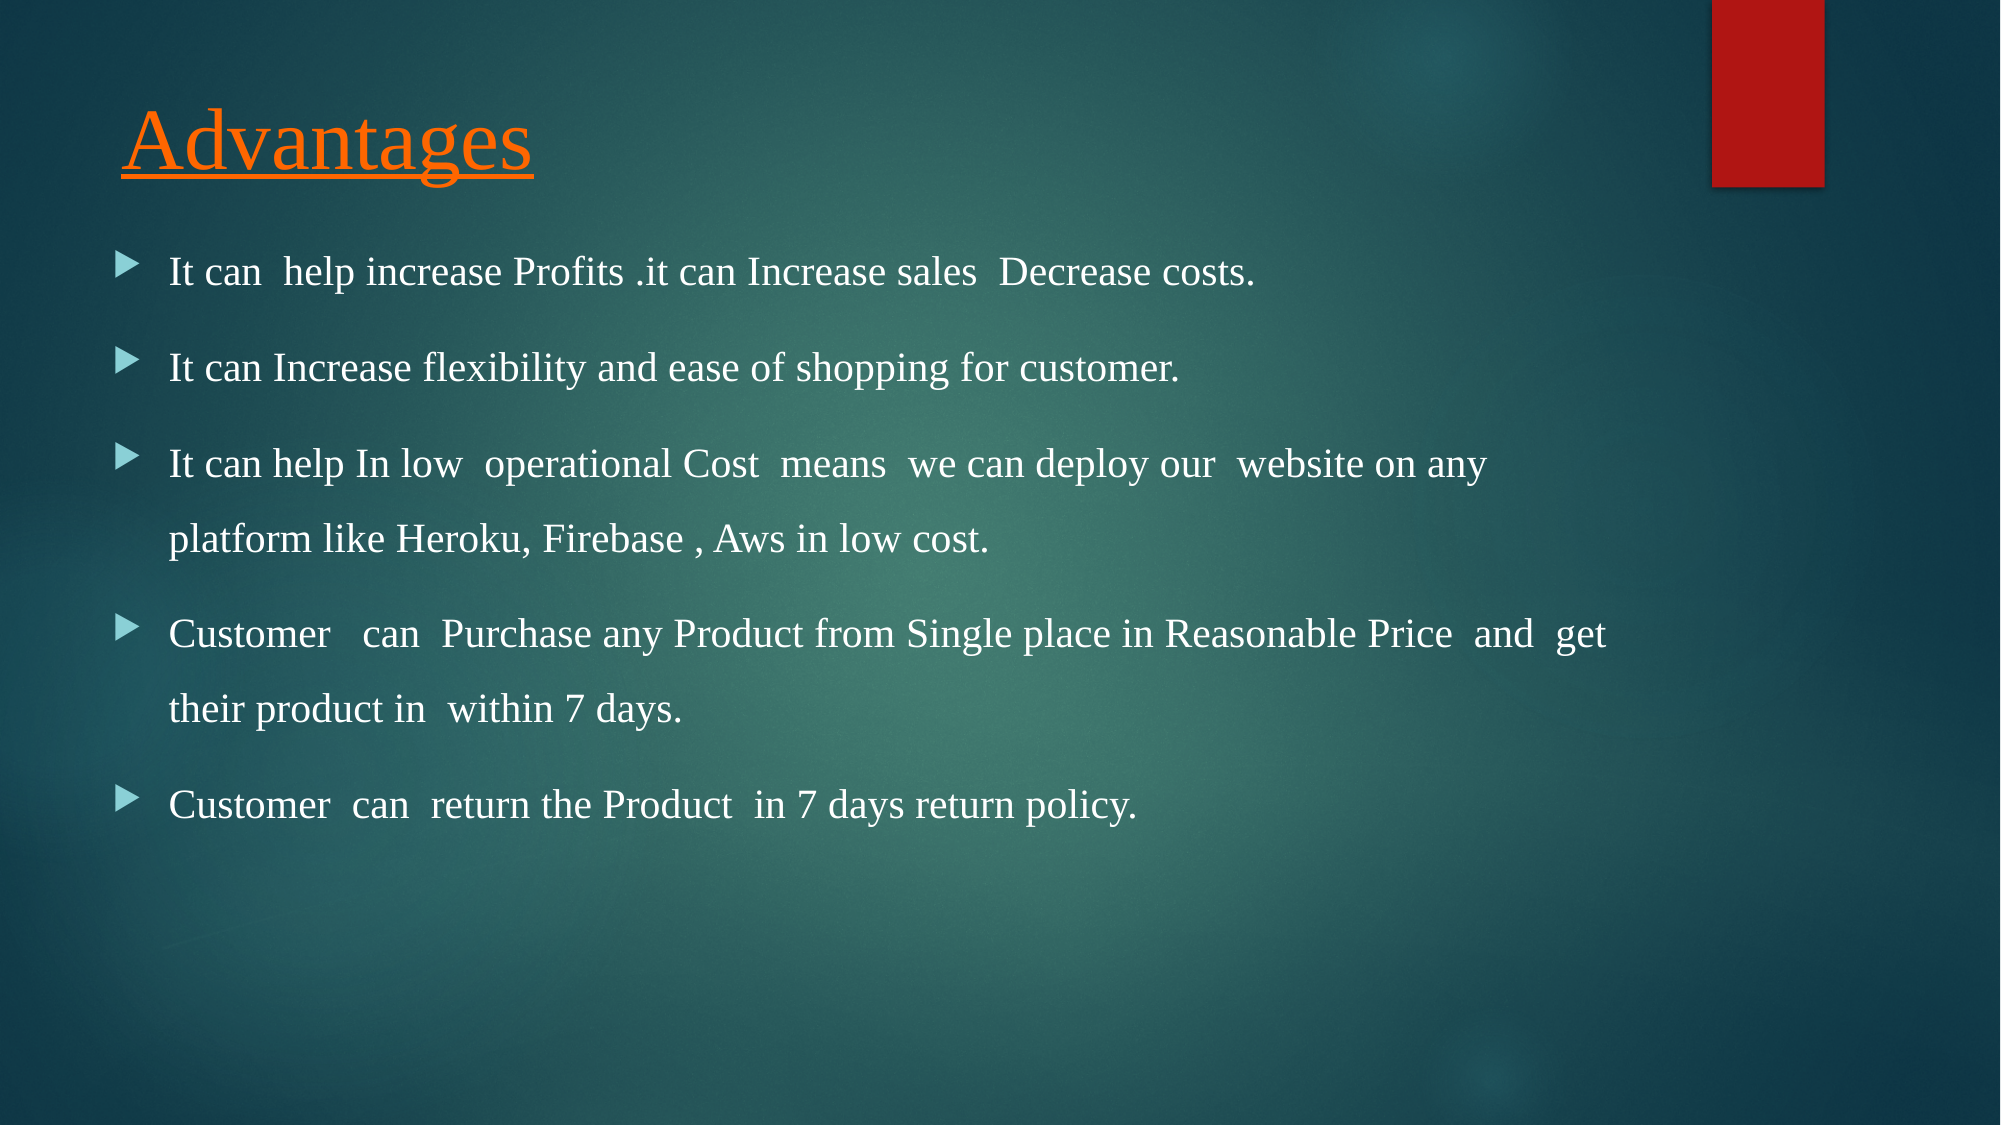

# Advantages
It can  help increase Profits .it can Increase sales  Decrease costs.
It can Increase flexibility and ease of shopping for customer.
It can help In low  operational Cost  means  we can deploy our  website on any platform like Heroku, Firebase , Aws in low cost.
Customer   can  Purchase any Product from Single place in Reasonable Price  and  get their product in  within 7 days.
Customer  can  return the Product  in 7 days return policy.